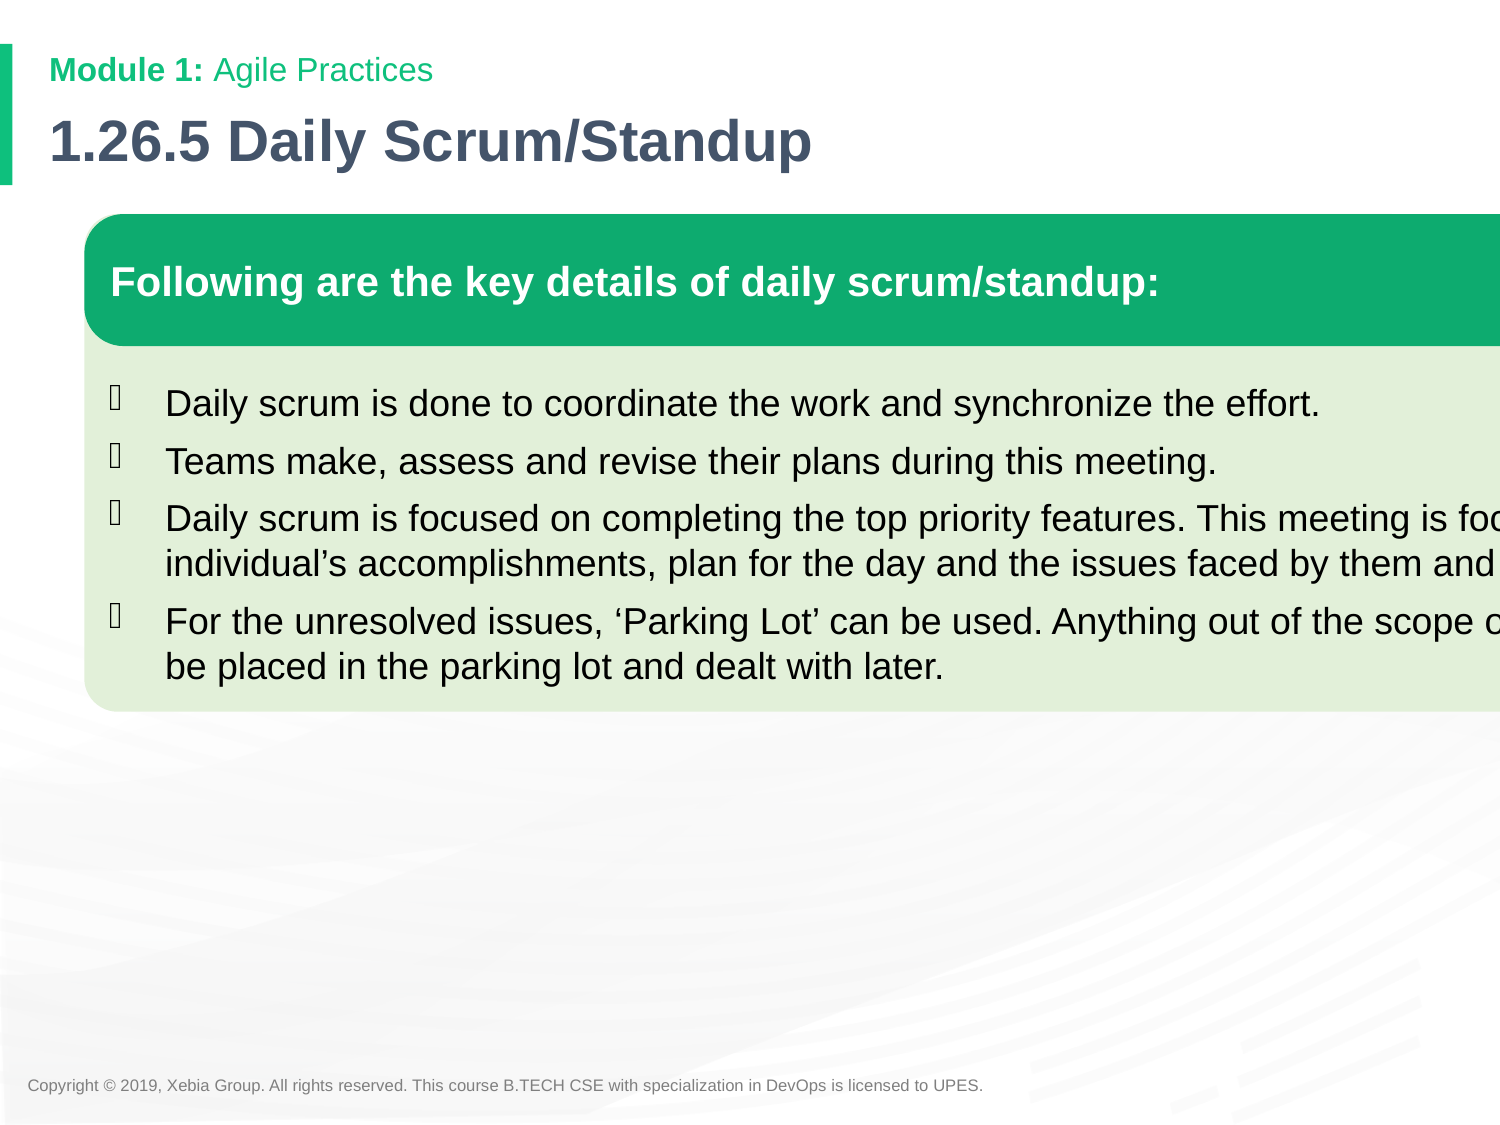

# 1.26.5 Daily Scrum/Standup
Following are the key details of daily scrum/standup:
Daily scrum is done to coordinate the work and synchronize the effort.
Teams make, assess and revise their plans during this meeting.
Daily scrum is focused on completing the top priority features. This meeting is focused on the individual’s accomplishments, plan for the day and the issues faced by them and ways to resolve them.
For the unresolved issues, ‘Parking Lot’ can be used. Anything out of the scope of the daily planning will be placed in the parking lot and dealt with later.